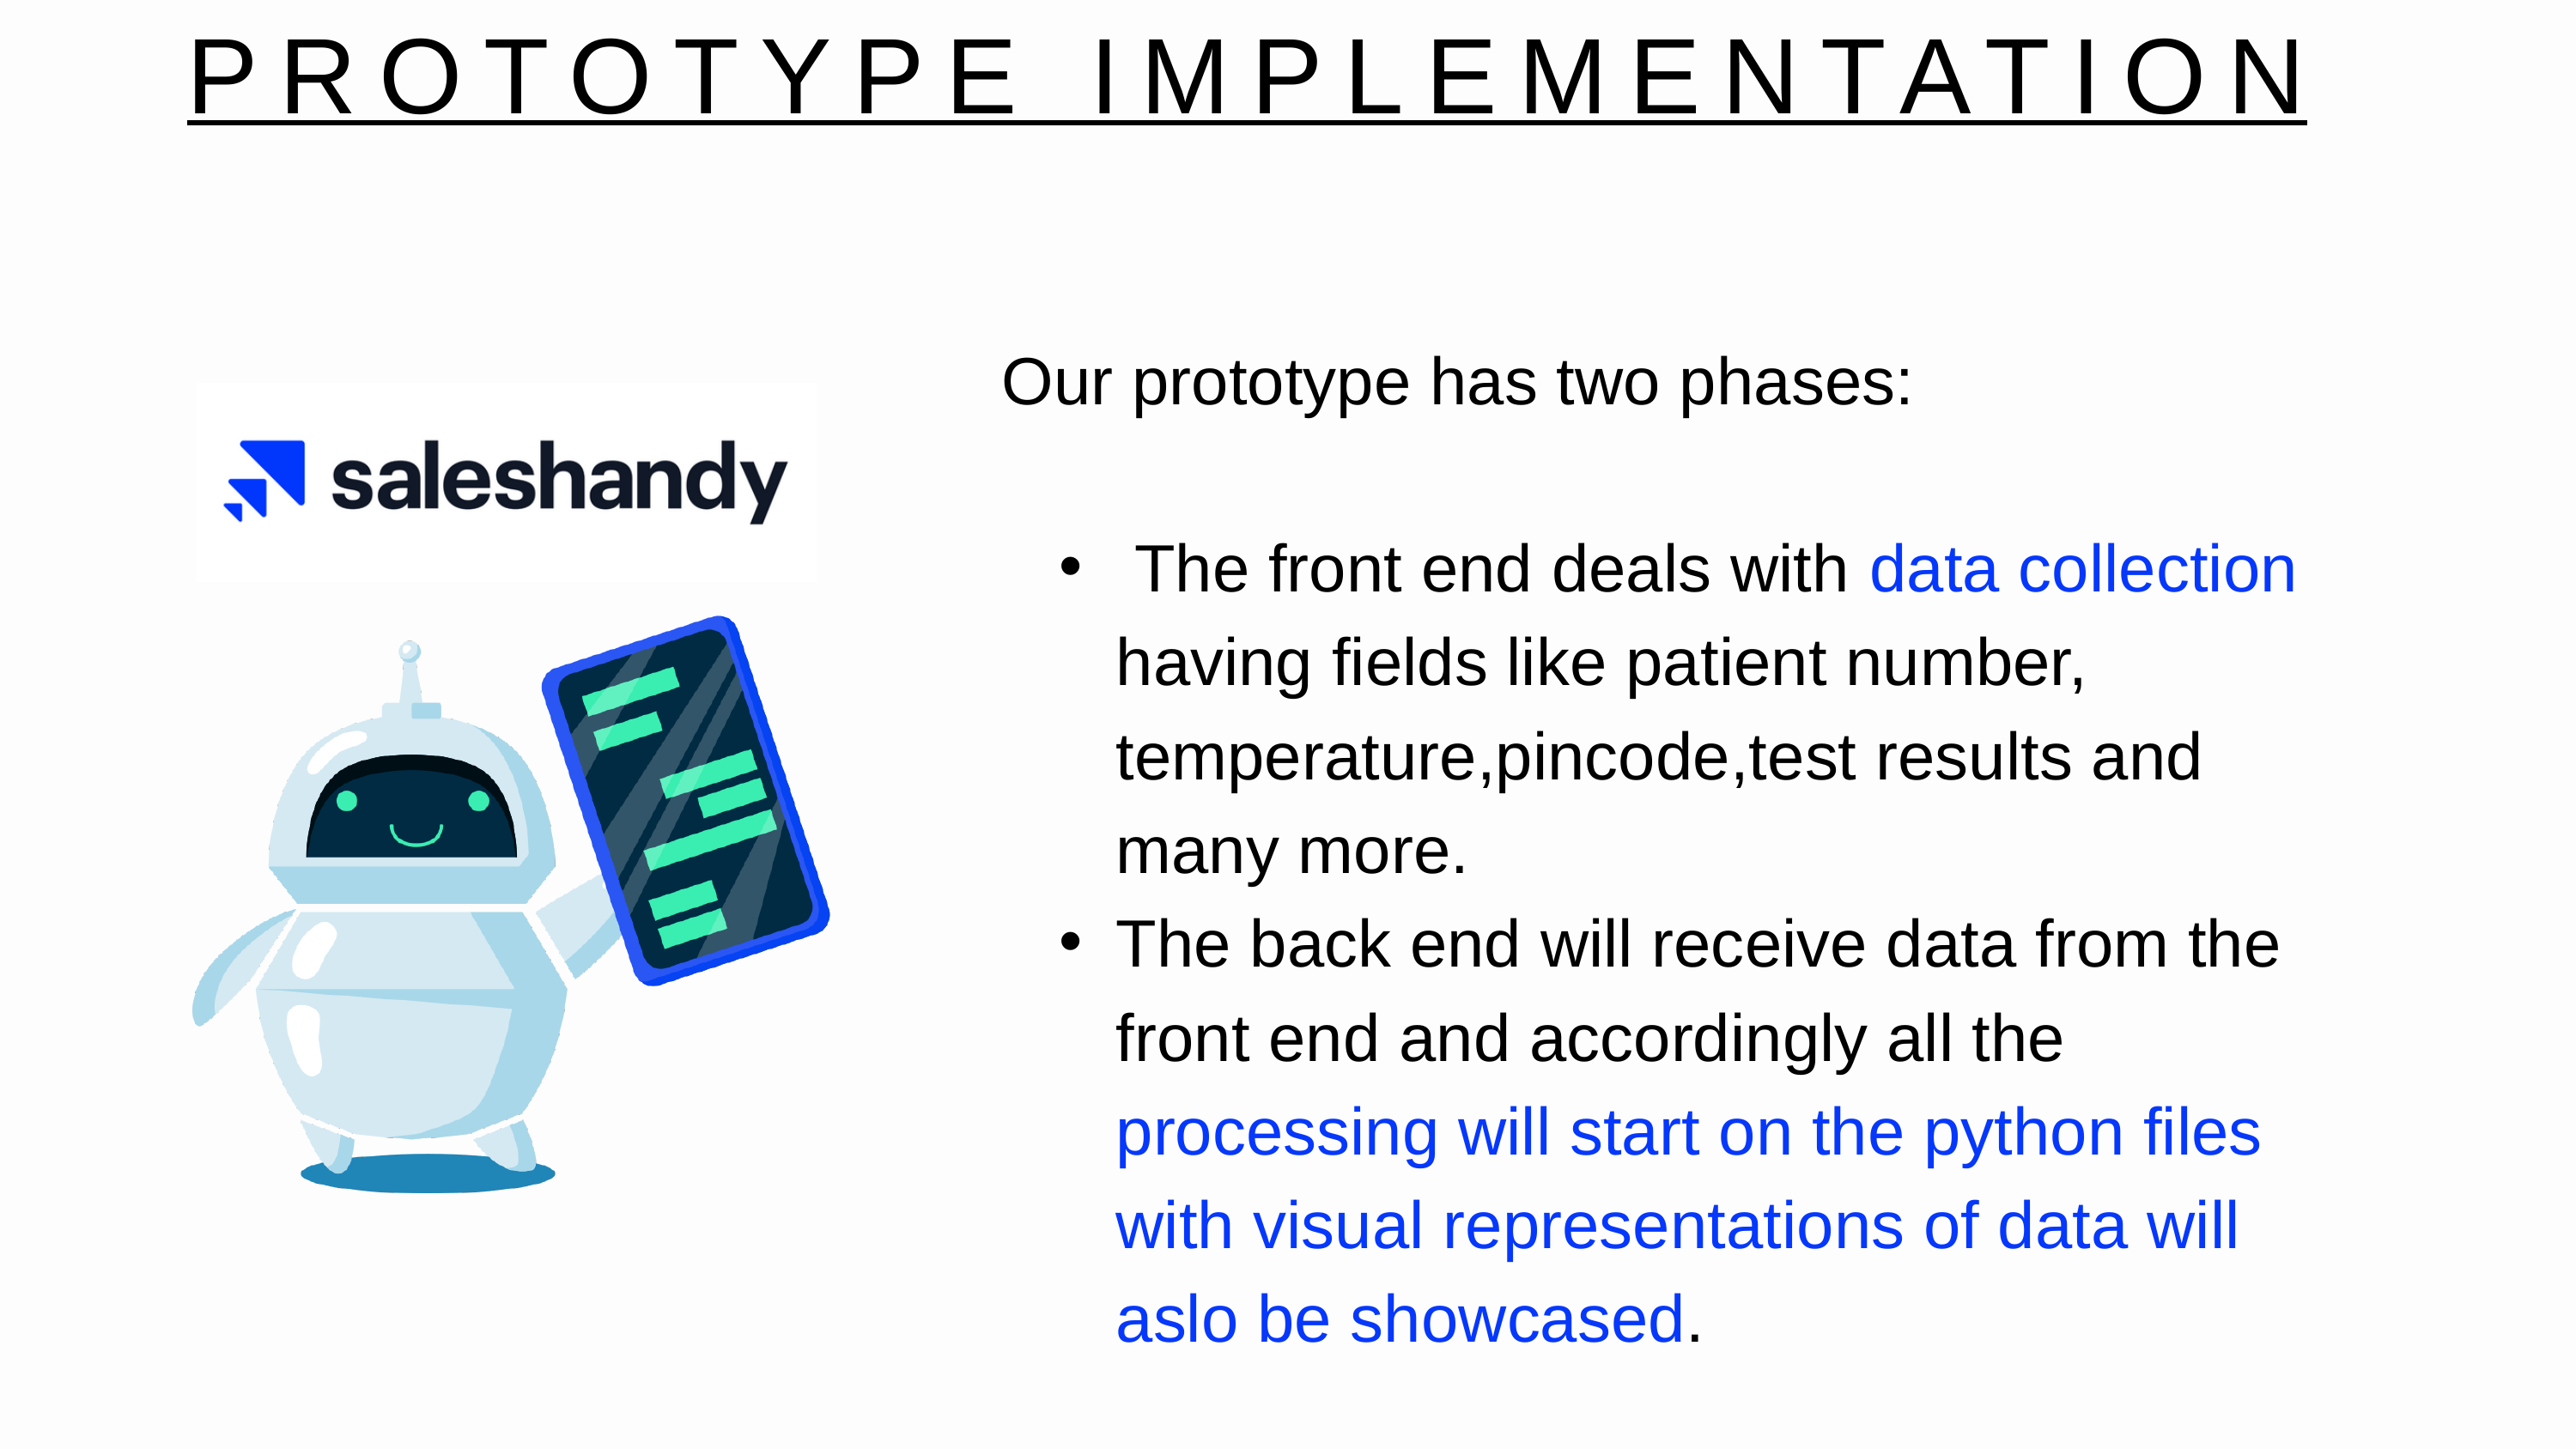

PROTOTYPE IMPLEMENTATION
Our prototype has two phases:

 The front end deals with data collection having fields like patient number, temperature,pincode,test results and many more.
The back end will receive data from the front end and accordingly all the processing will start on the python files with visual representations of data will aslo be showcased.